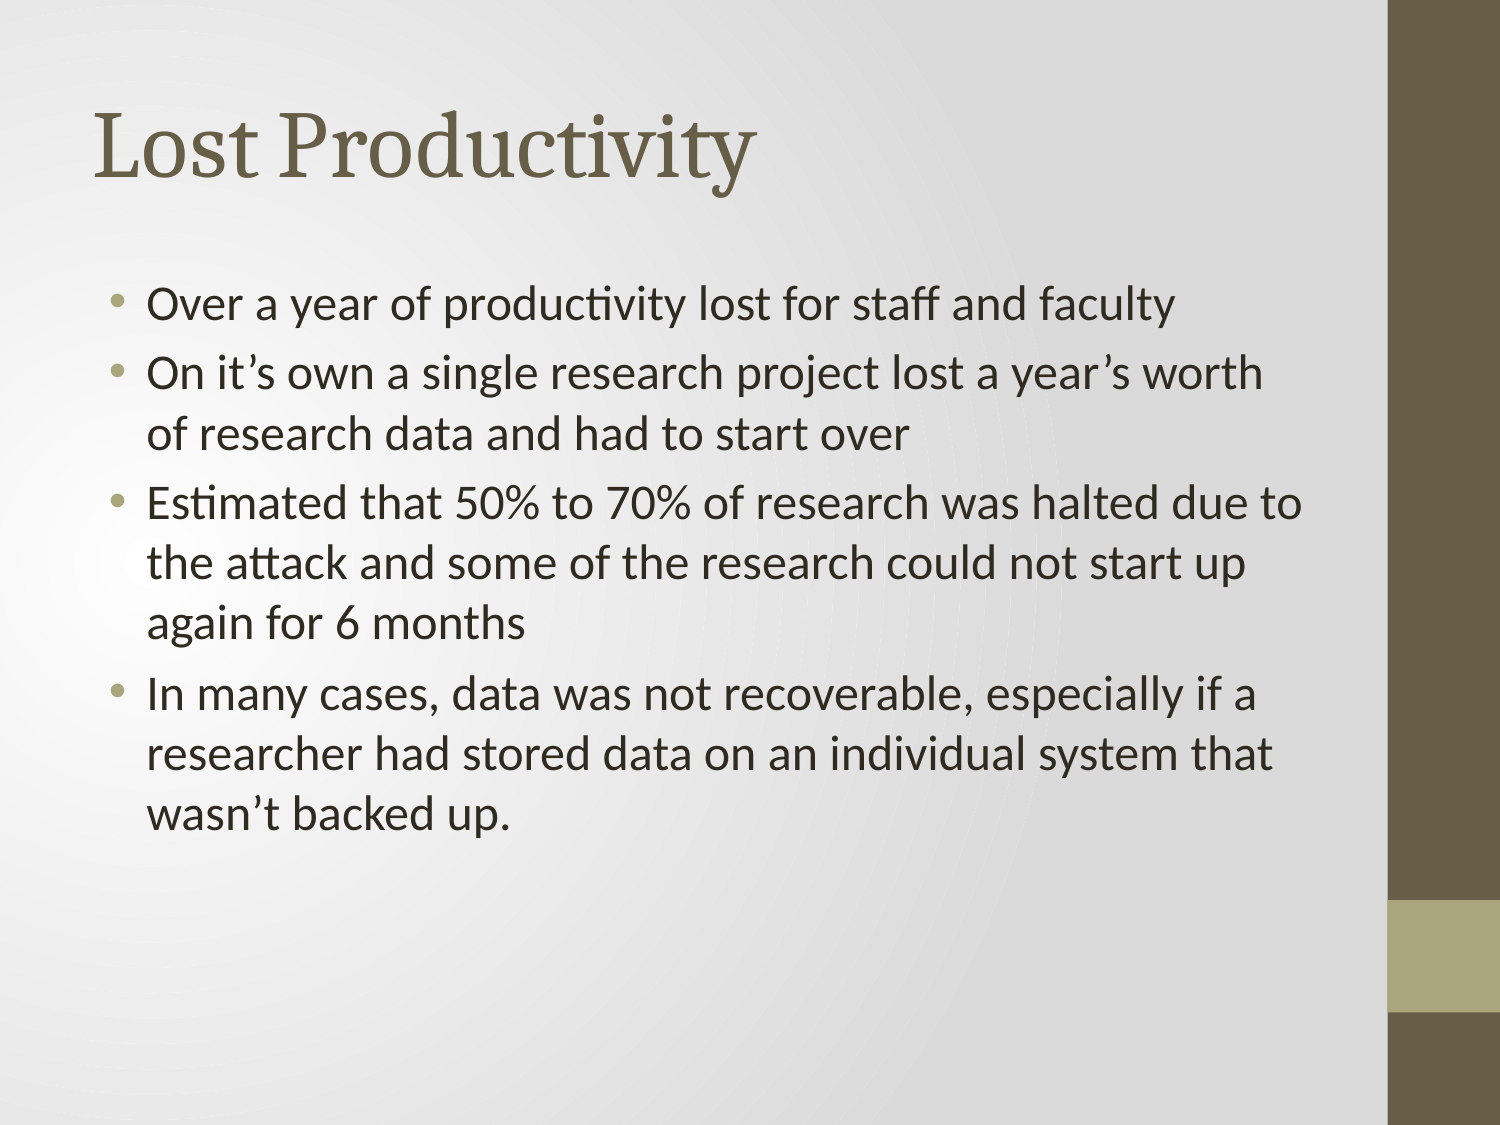

# Lost Productivity
Over a year of productivity lost for staff and faculty
On it’s own a single research project lost a year’s worth of research data and had to start over
Estimated that 50% to 70% of research was halted due to the attack and some of the research could not start up again for 6 months
In many cases, data was not recoverable, especially if a researcher had stored data on an individual system that wasn’t backed up.